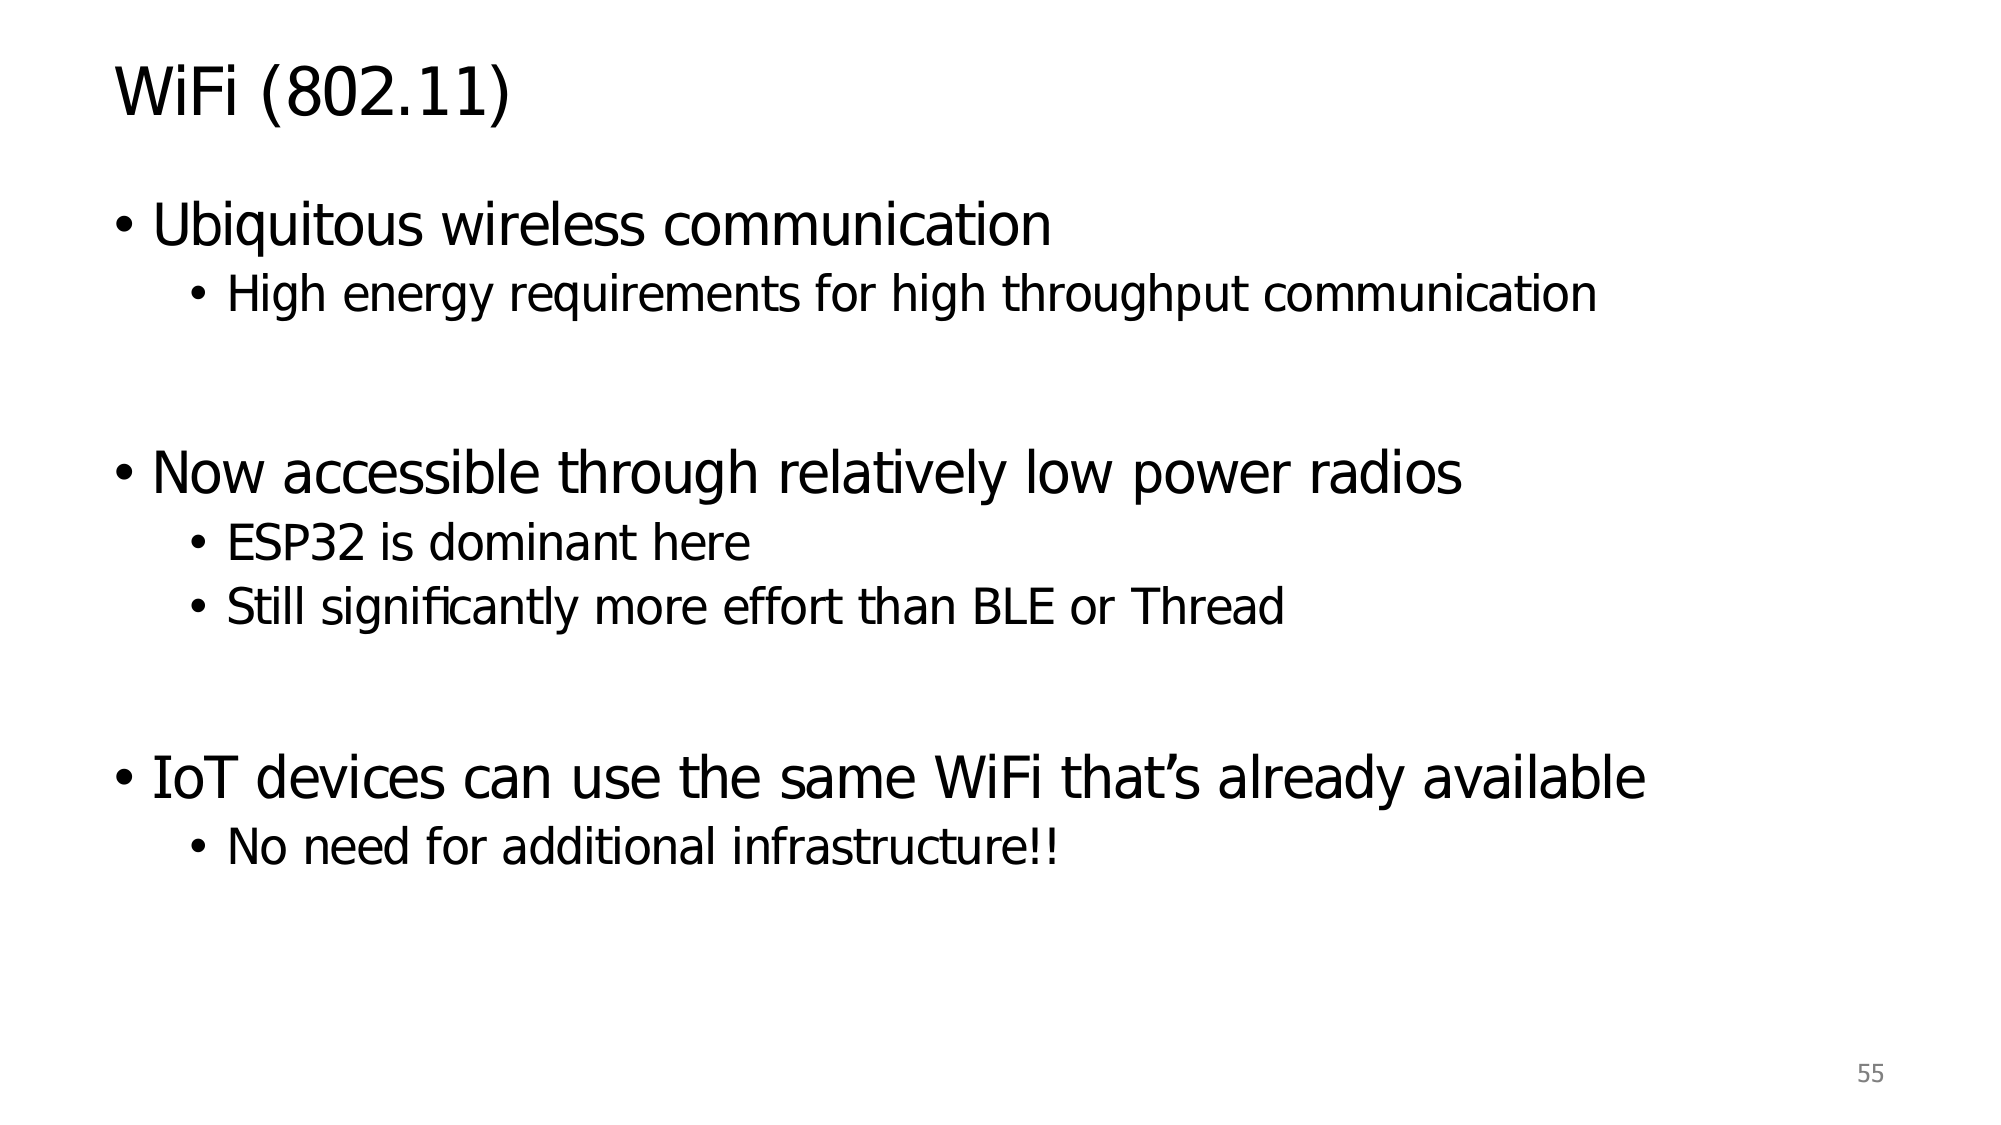

# WiFi (802.11)
Ubiquitous wireless communication
High energy requirements for high throughput communication

Now accessible through relatively low power radios
ESP32 is dominant here
Still significantly more effort than BLE or Thread

IoT devices can use the same WiFi that’s already available
No need for additional infrastructure!!
55